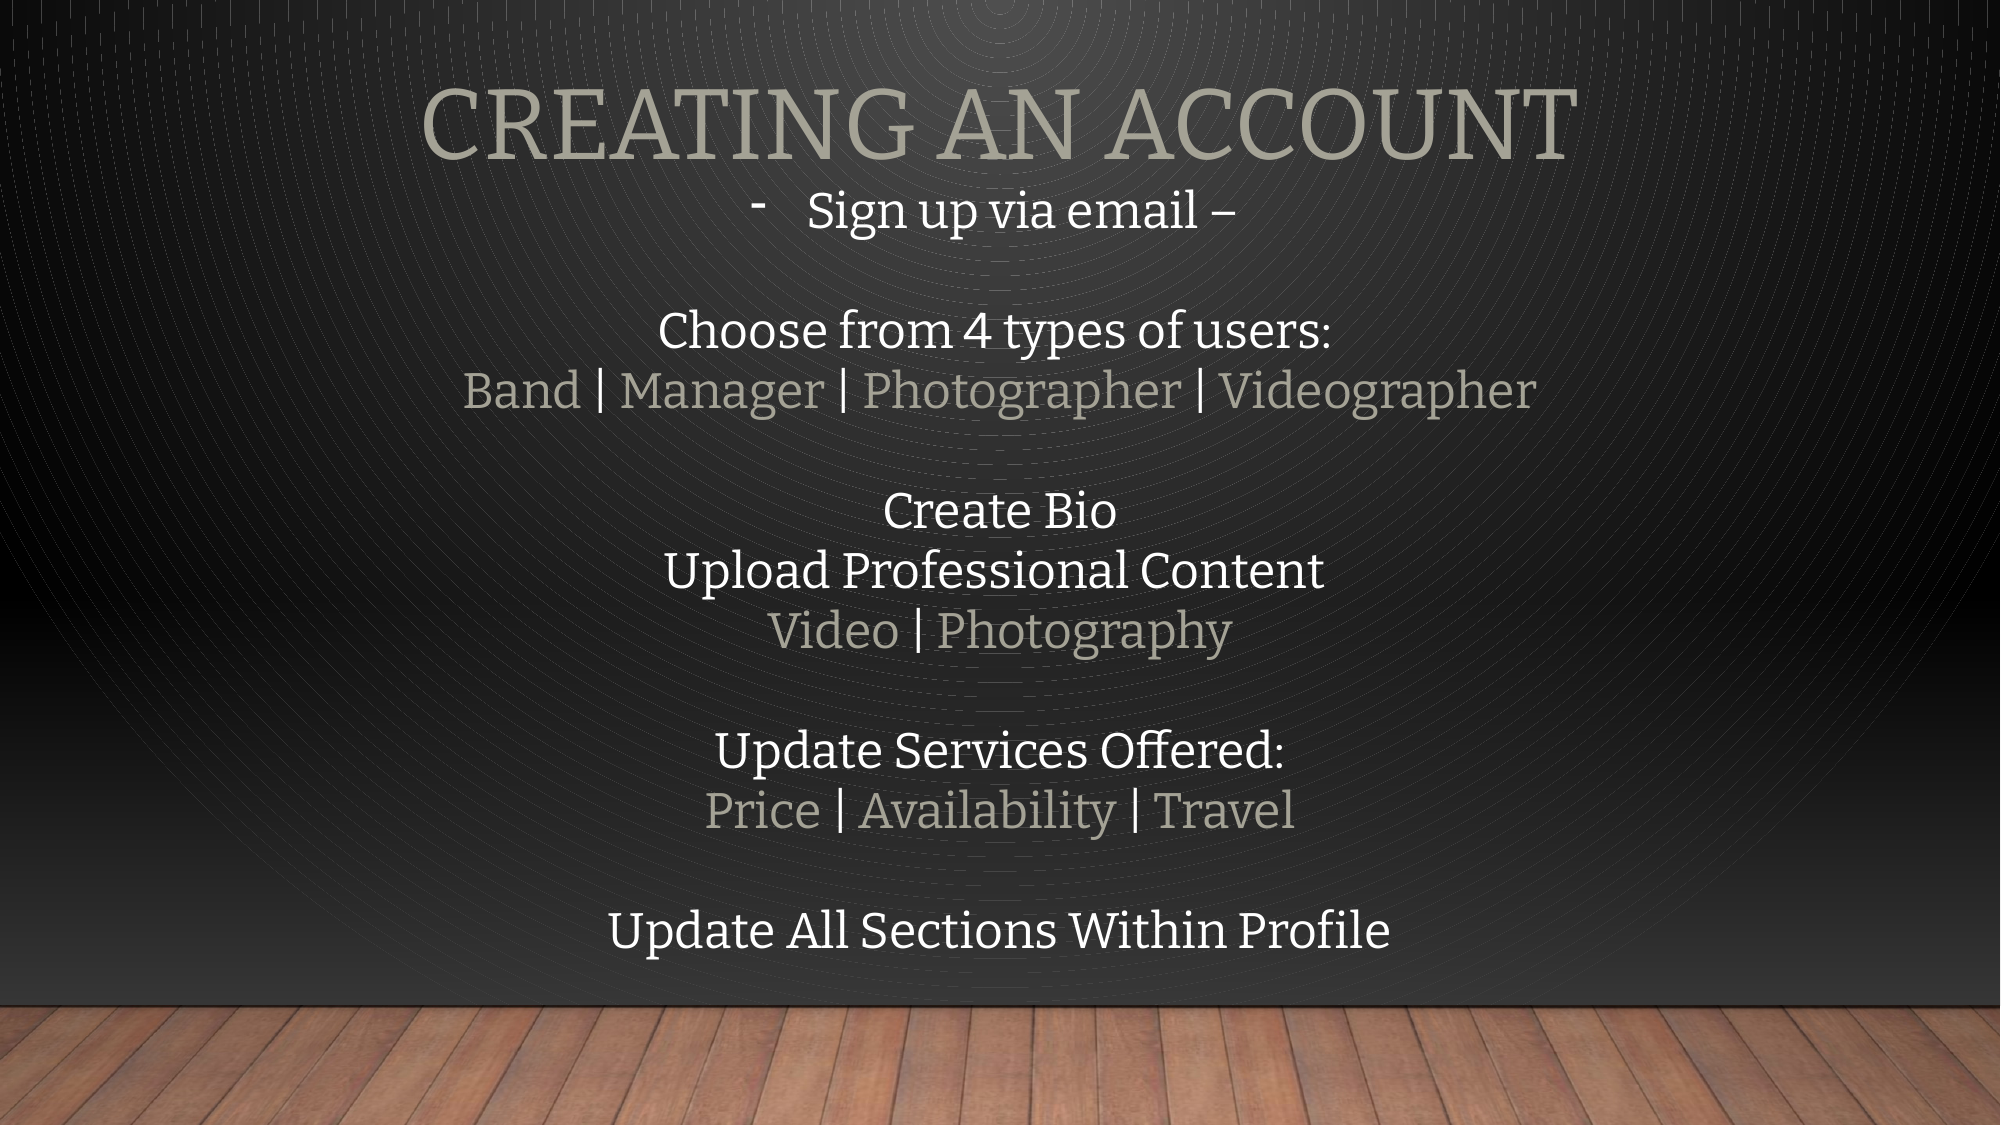

CREATING AN ACCOUNT
Sign up via email –

Choose from 4 types of users:
Band | Manager | Photographer | Videographer

Create Bio
Upload Professional Content
Video | Photography

Update Services Offered:
Price | Availability | Travel

Update All Sections Within Profile